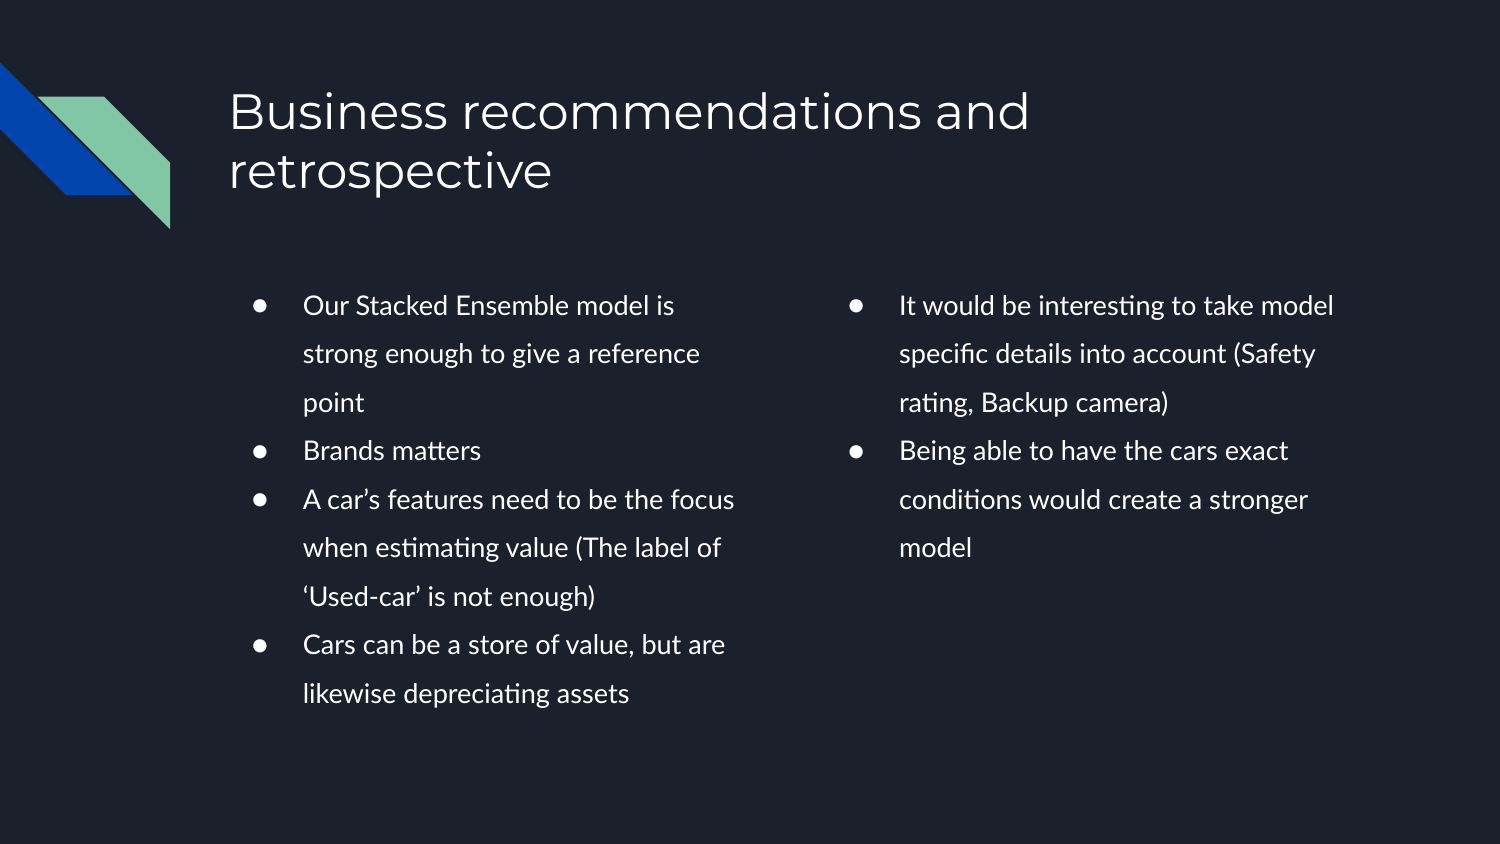

# Business recommendations and retrospective
Our Stacked Ensemble model is strong enough to give a reference point
Brands matters
A car’s features need to be the focus when estimating value (The label of ‘Used-car’ is not enough)
Cars can be a store of value, but are likewise depreciating assets
It would be interesting to take model  specific details into account (Safety rating, Backup camera)
Being able to have the cars exact conditions would create a stronger model